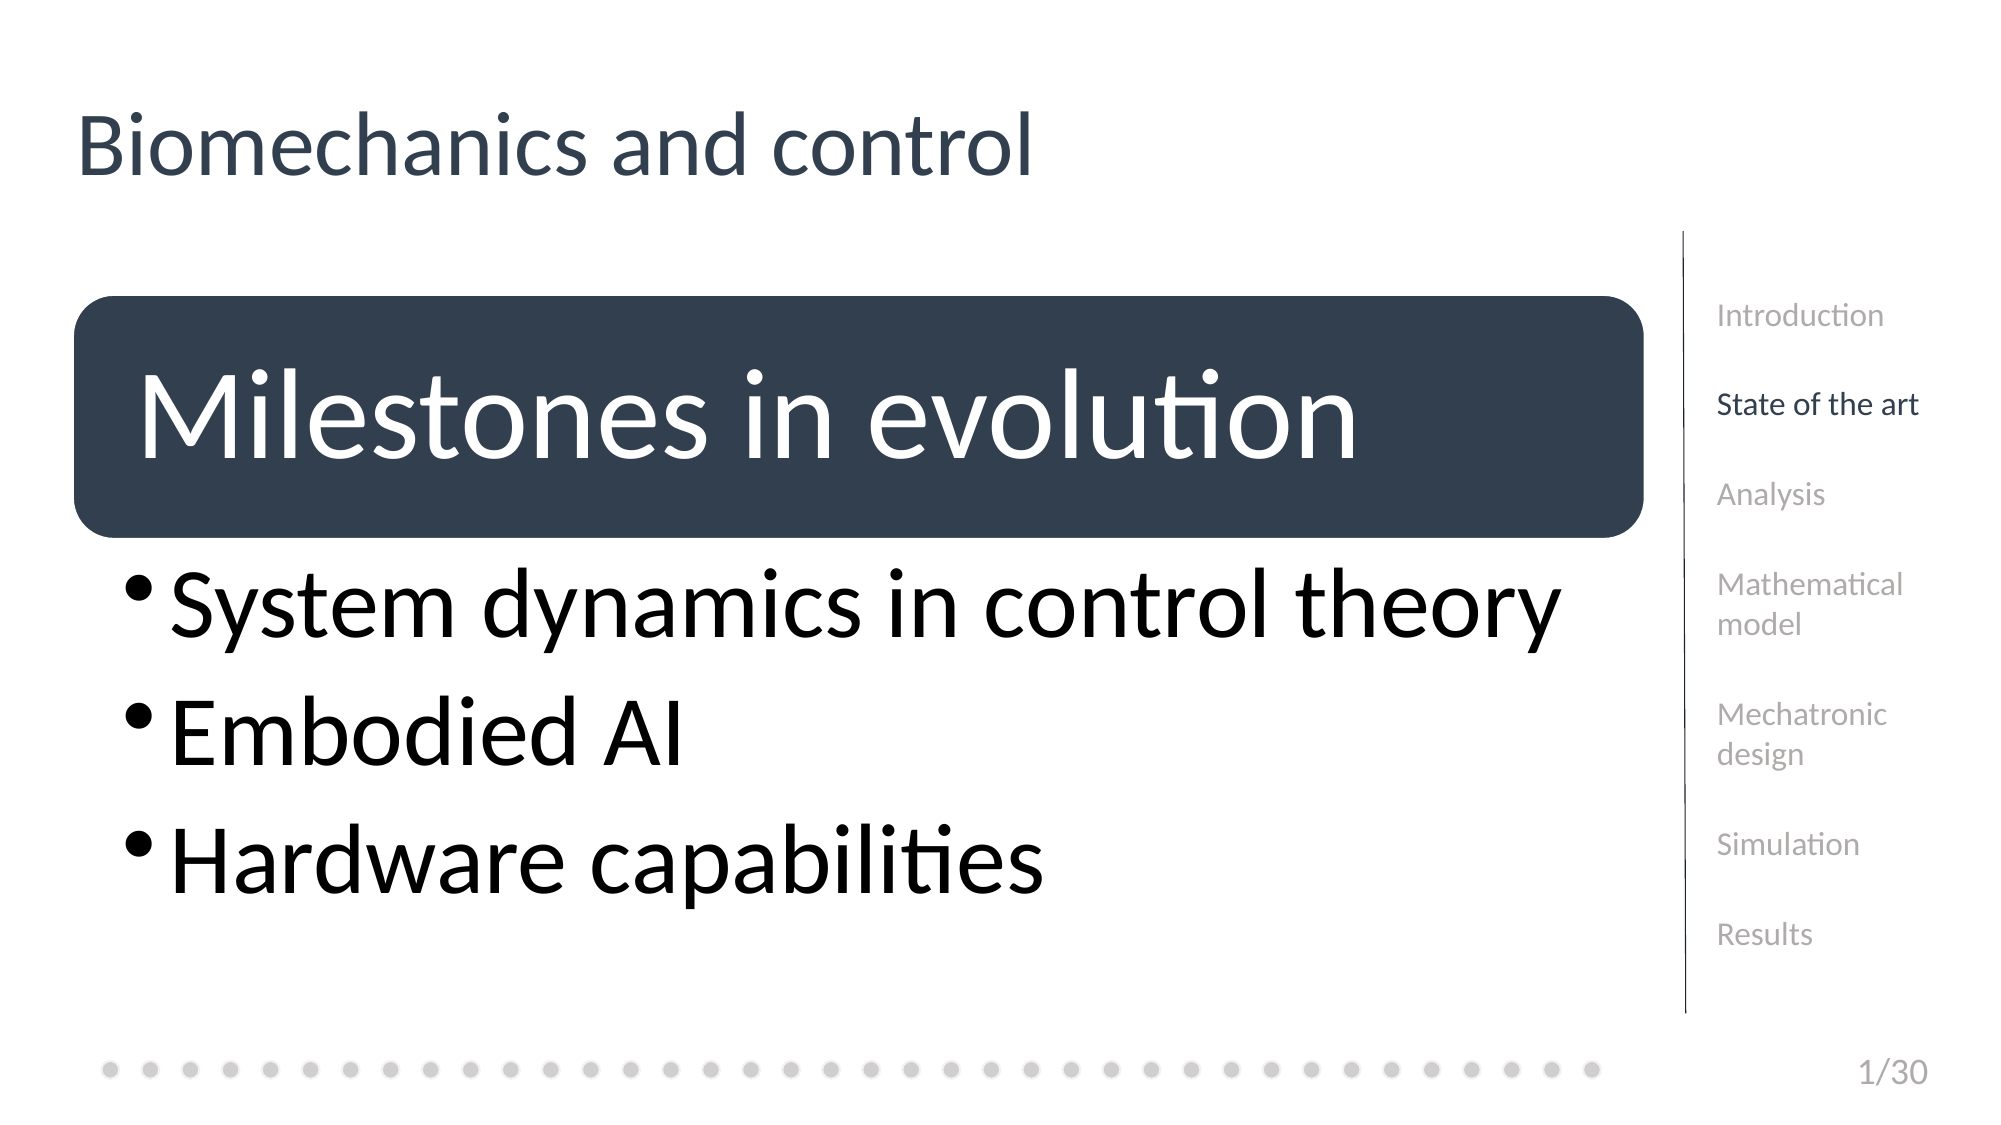

# Biomechanics and control
Milestones in evolution
System dynamics in control theory
Embodied AI
Hardware capabilities
Introduction
State of the art
Analysis
Mathematical model
Mechatronic design
Simulation
Results
1/30